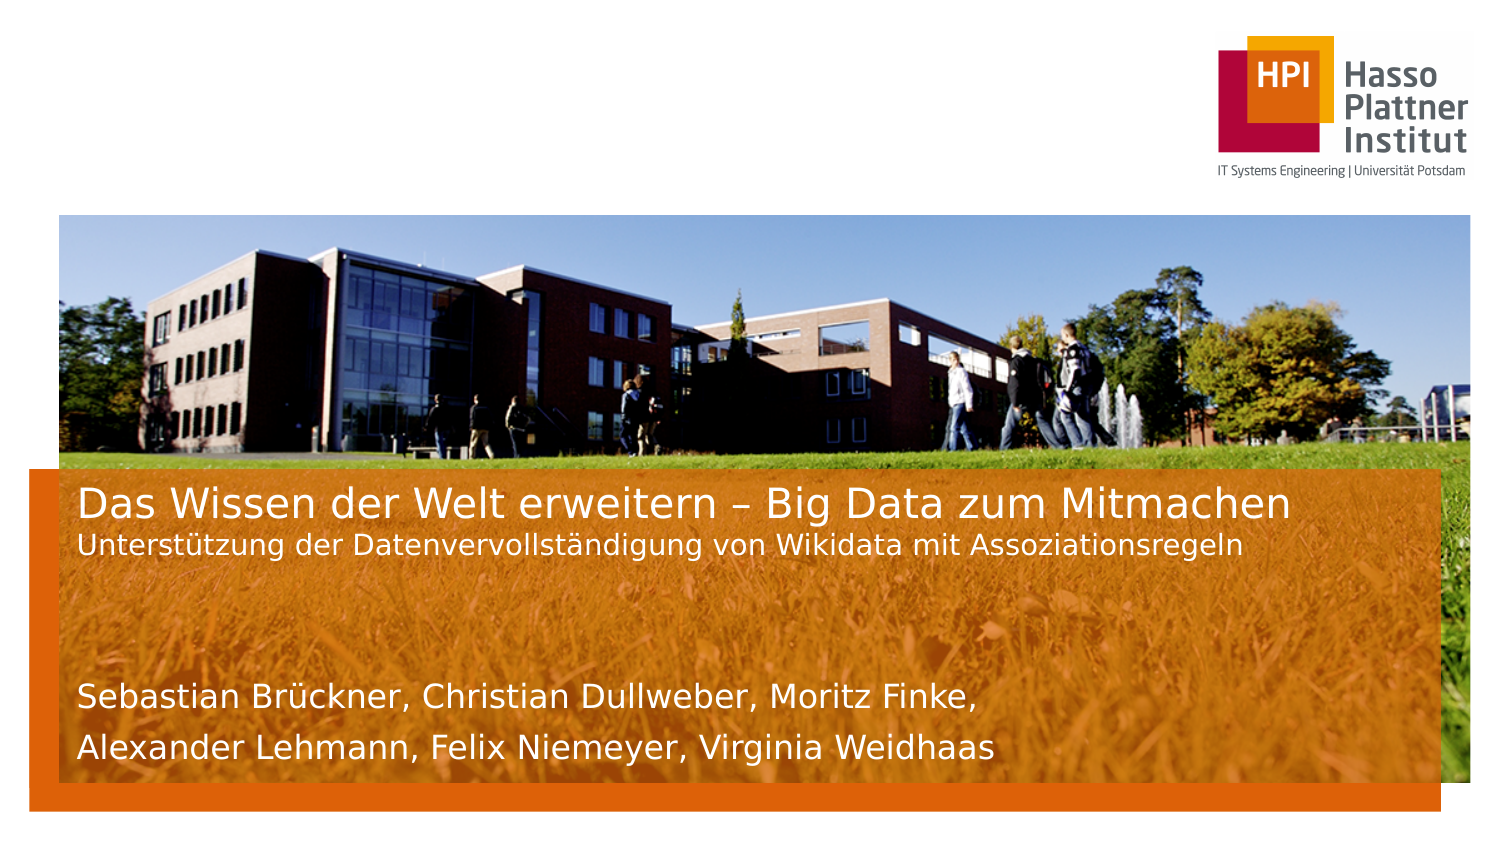

# Das Wissen der Welt erweitern – Big Data zum Mitmachen Unterstützung der Datenvervollständigung von Wikidata mit Assoziationsregeln
Sebastian Brückner, Christian Dullweber, Moritz Finke,
Alexander Lehmann, Felix Niemeyer, Virginia Weidhaas